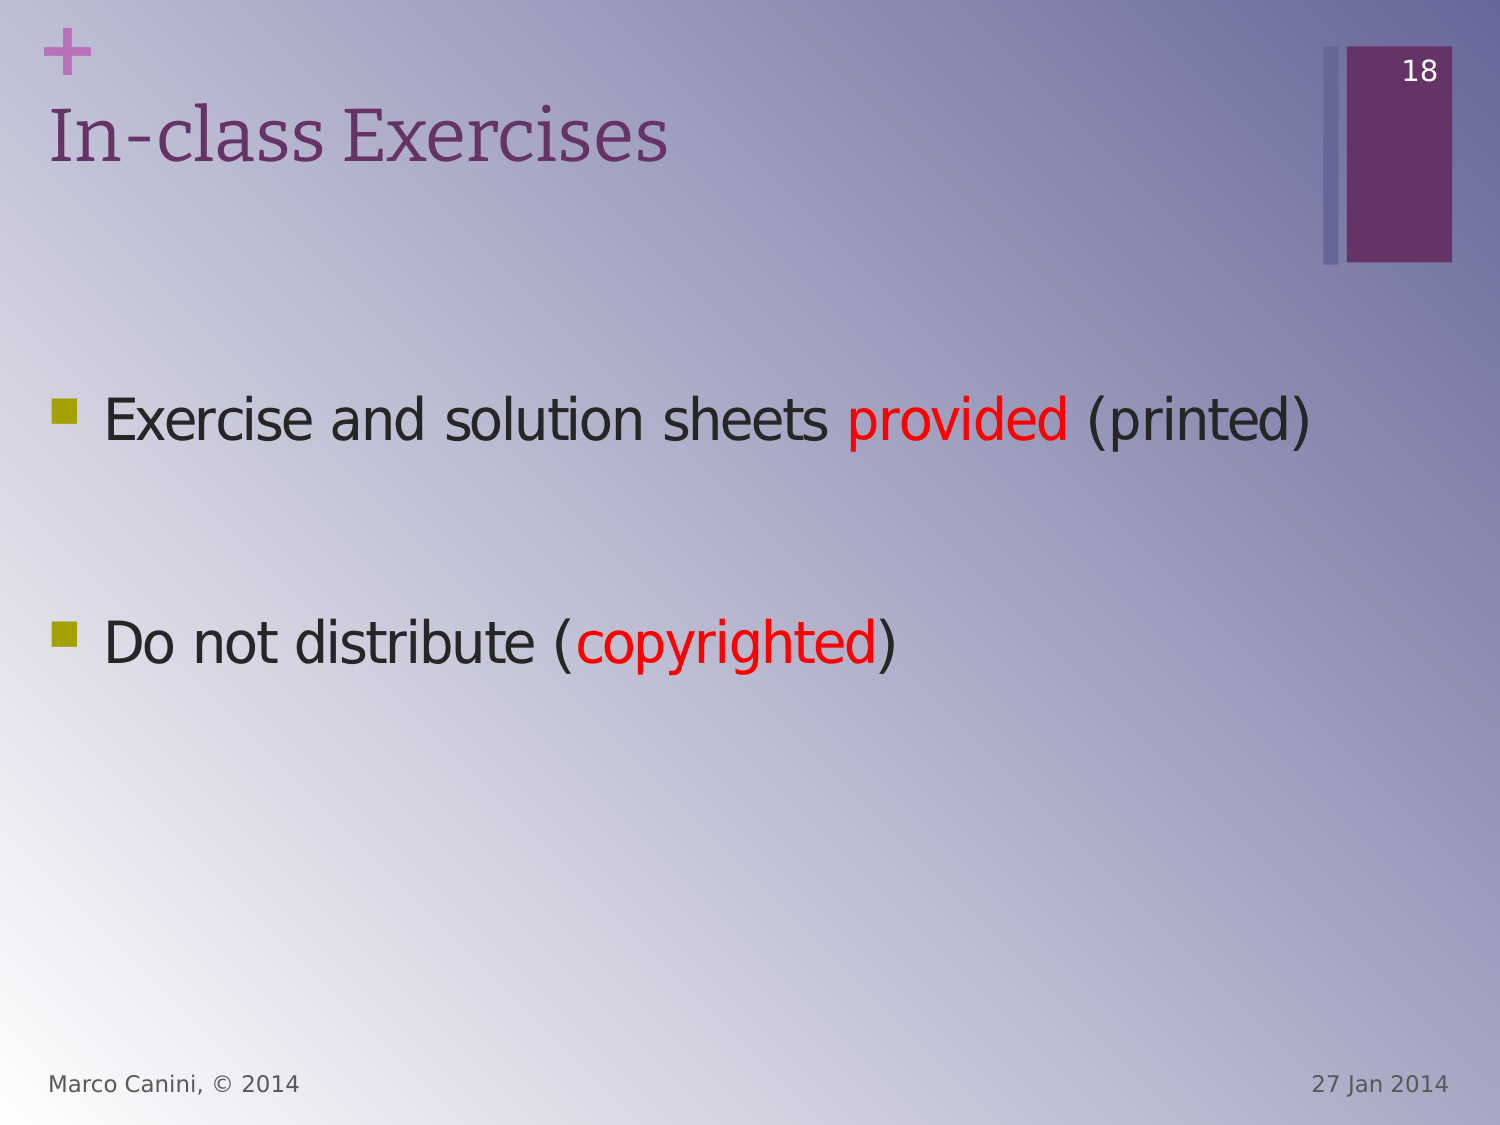

18
# In-class Exercises

Exercise and solution sheets provided (printed)

Do not distribute (copyrighted)
Marco Canini, © 2014
27 Jan 2014